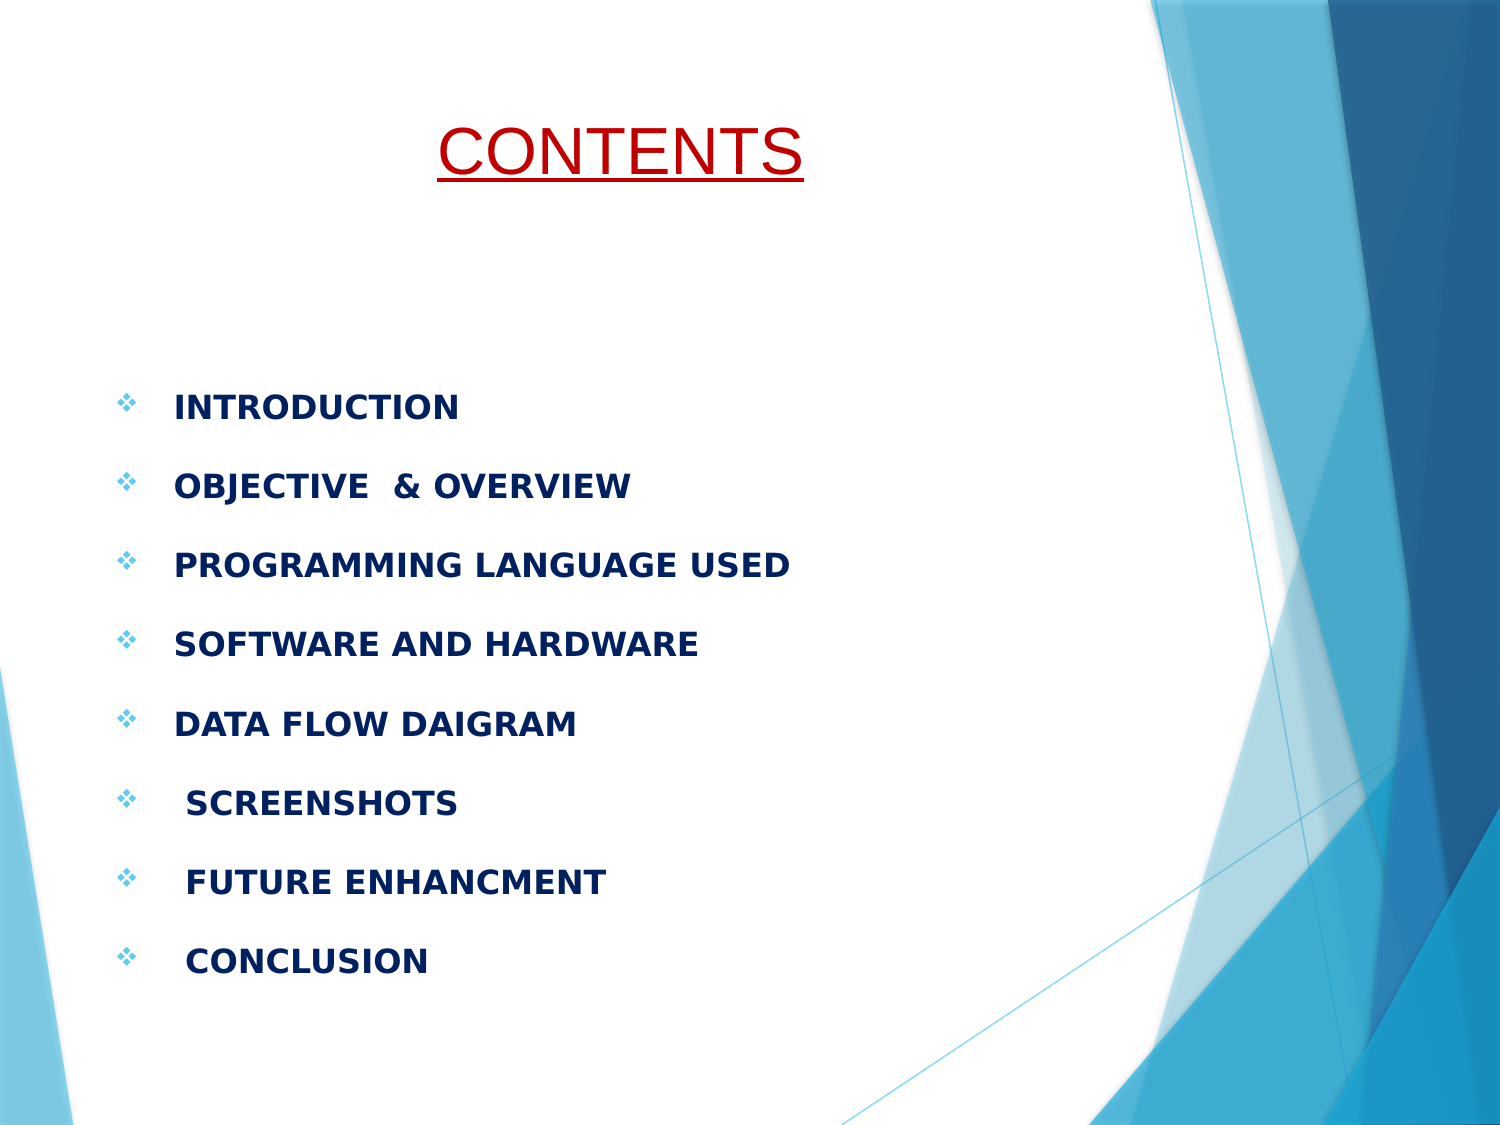

# CONTENTS
INTRODUCTION
OBJECTIVE  & OVERVIEW
PROGRAMMING LANGUAGE USED
SOFTWARE AND HARDWARE
DATA FLOW DAIGRAM
 SCREENSHOTS
 FUTURE ENHANCMENT
 CONCLUSION